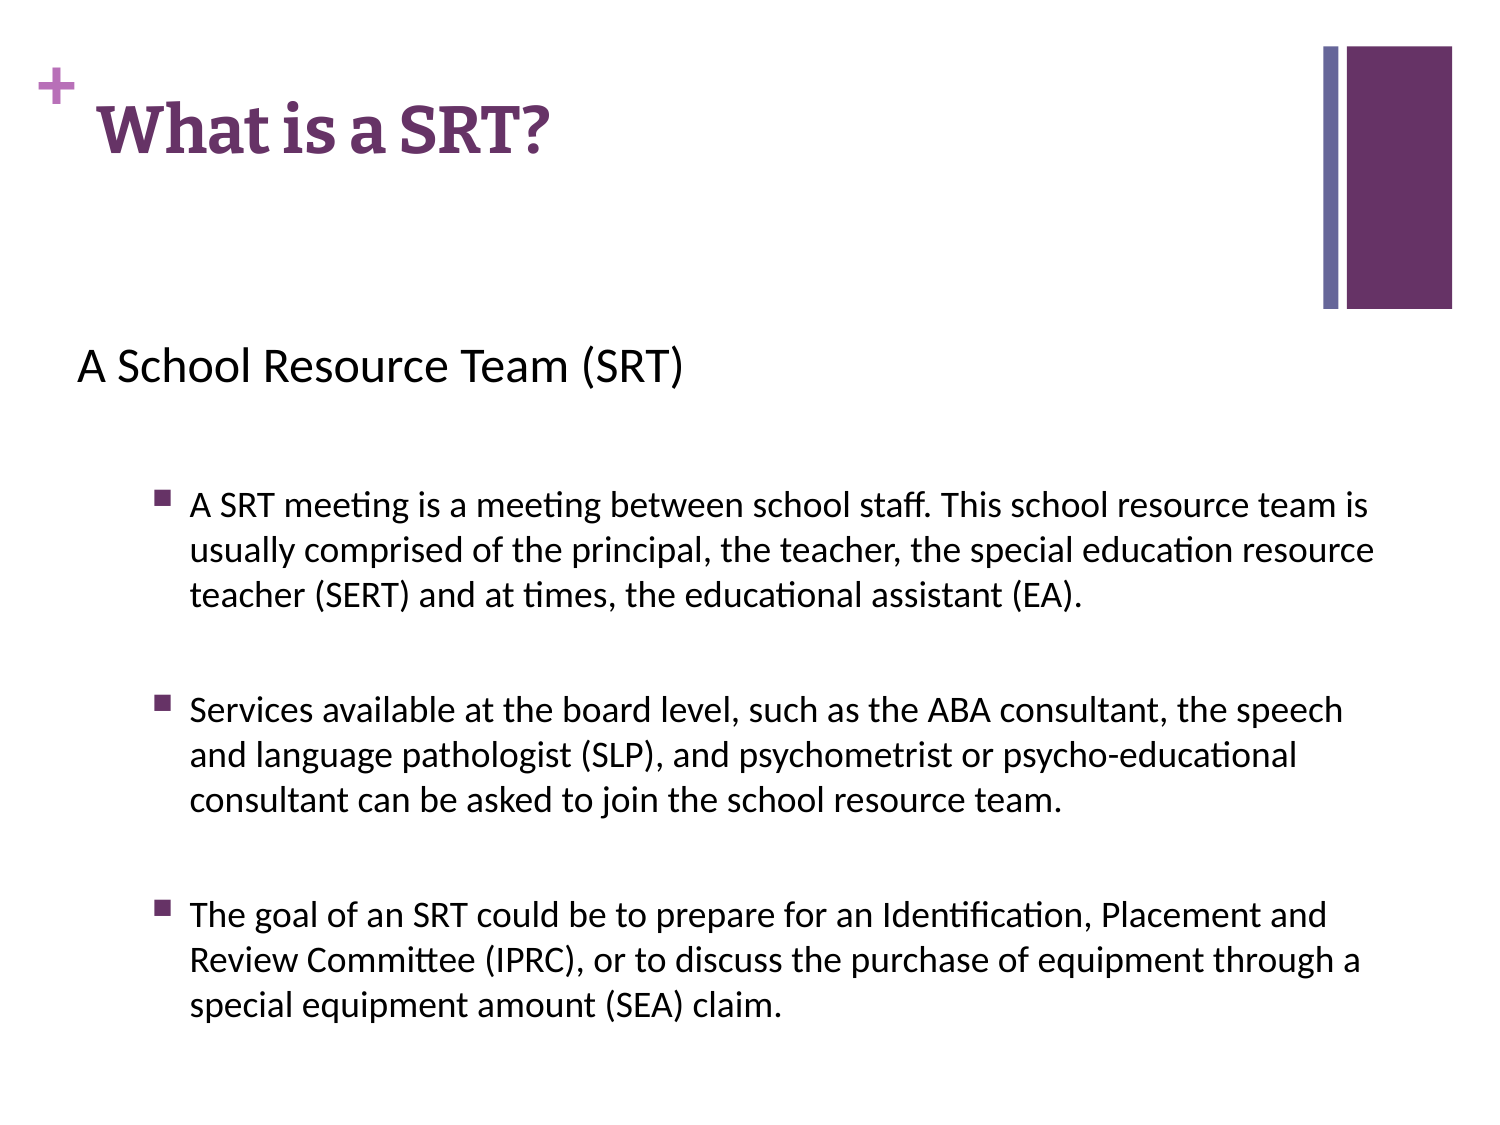

# What is a SRT?
A School Resource Team (SRT)

A SRT meeting is a meeting between school staff. This school resource team is usually comprised of the principal, the teacher, the special education resource teacher (SERT) and at times, the educational assistant (EA).

Services available at the board level, such as the ABA consultant, the speech and language pathologist (SLP), and psychometrist or psycho-educational consultant can be asked to join the school resource team.

The goal of an SRT could be to prepare for an Identification, Placement and Review Committee (IPRC), or to discuss the purchase of equipment through a special equipment amount (SEA) claim.